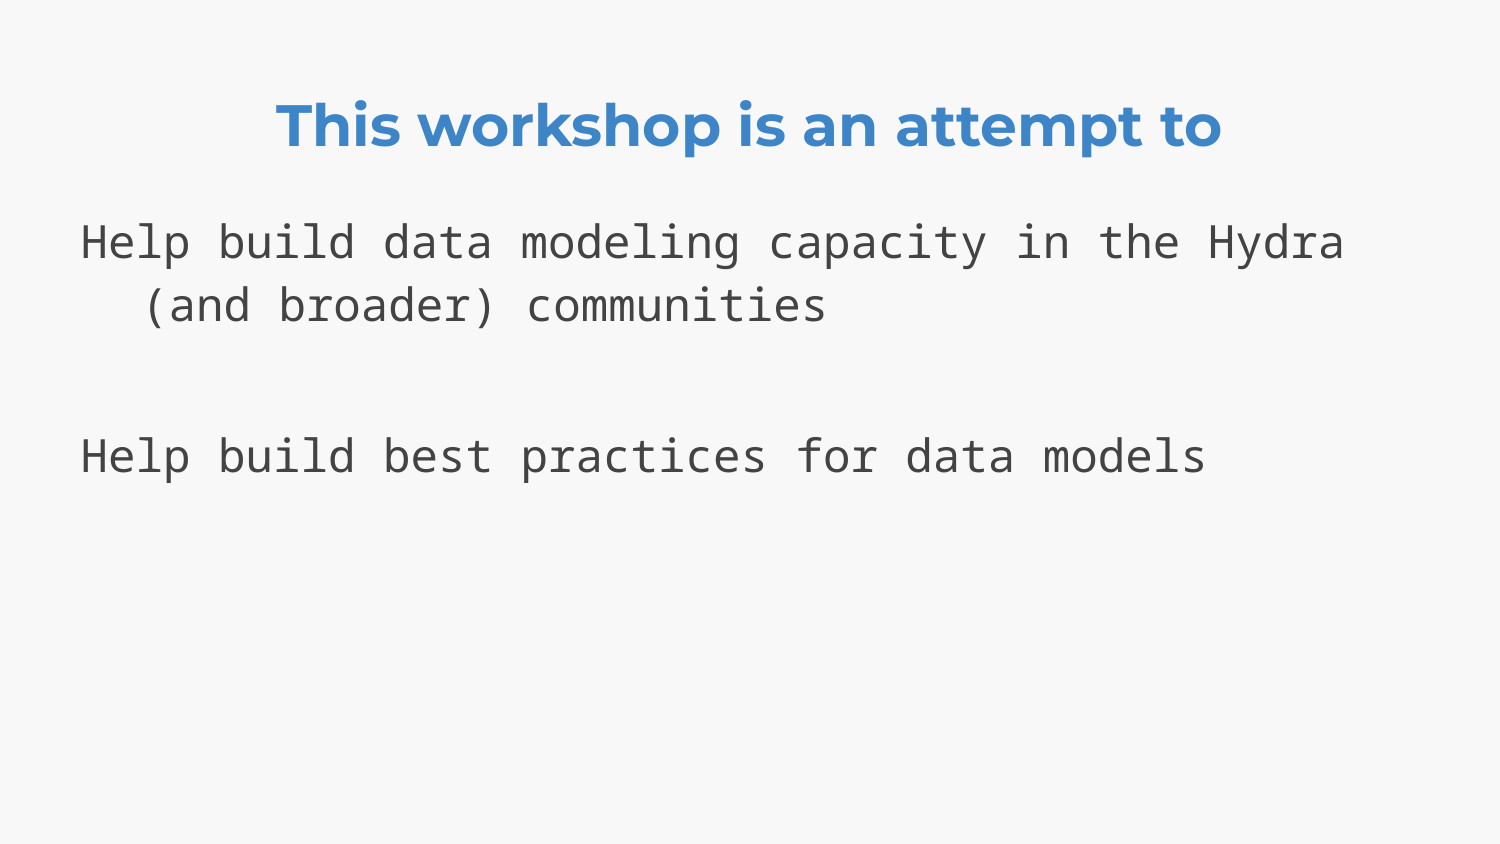

# This workshop is an attempt to
Help build data modeling capacity in the Hydra (and broader) communities
Help build best practices for data models